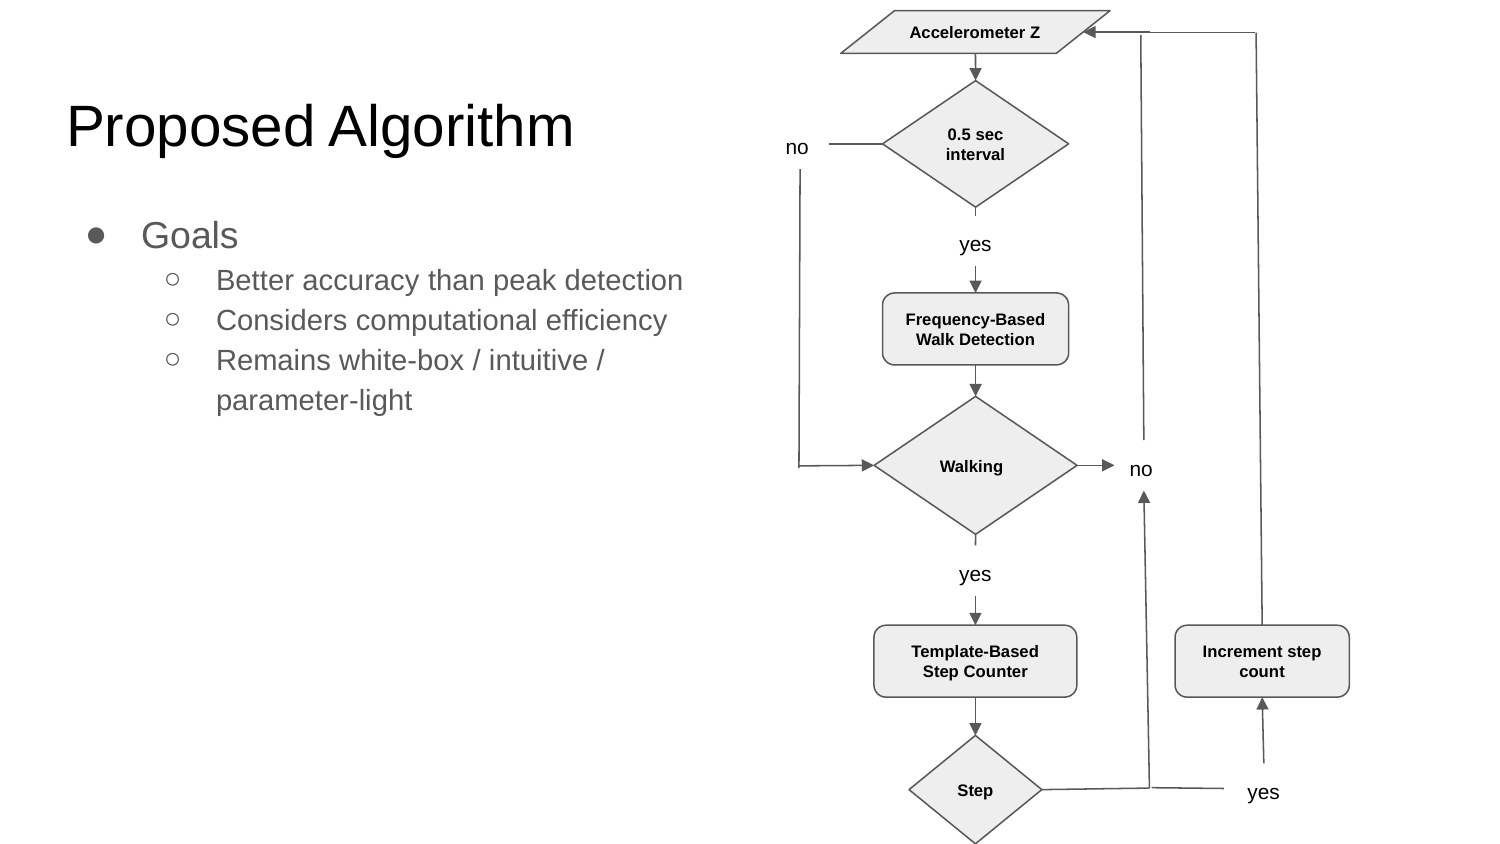

Accelerometer Z
0.5 sec interval
no
yes
Frequency-Based Walk Detection
Walking
no
yes
Template-Based
Step Counter
Increment step count
Step
yes
# Proposed Algorithm
Goals
Better accuracy than peak detection
Considers computational efficiency
Remains white-box / intuitive / parameter-light